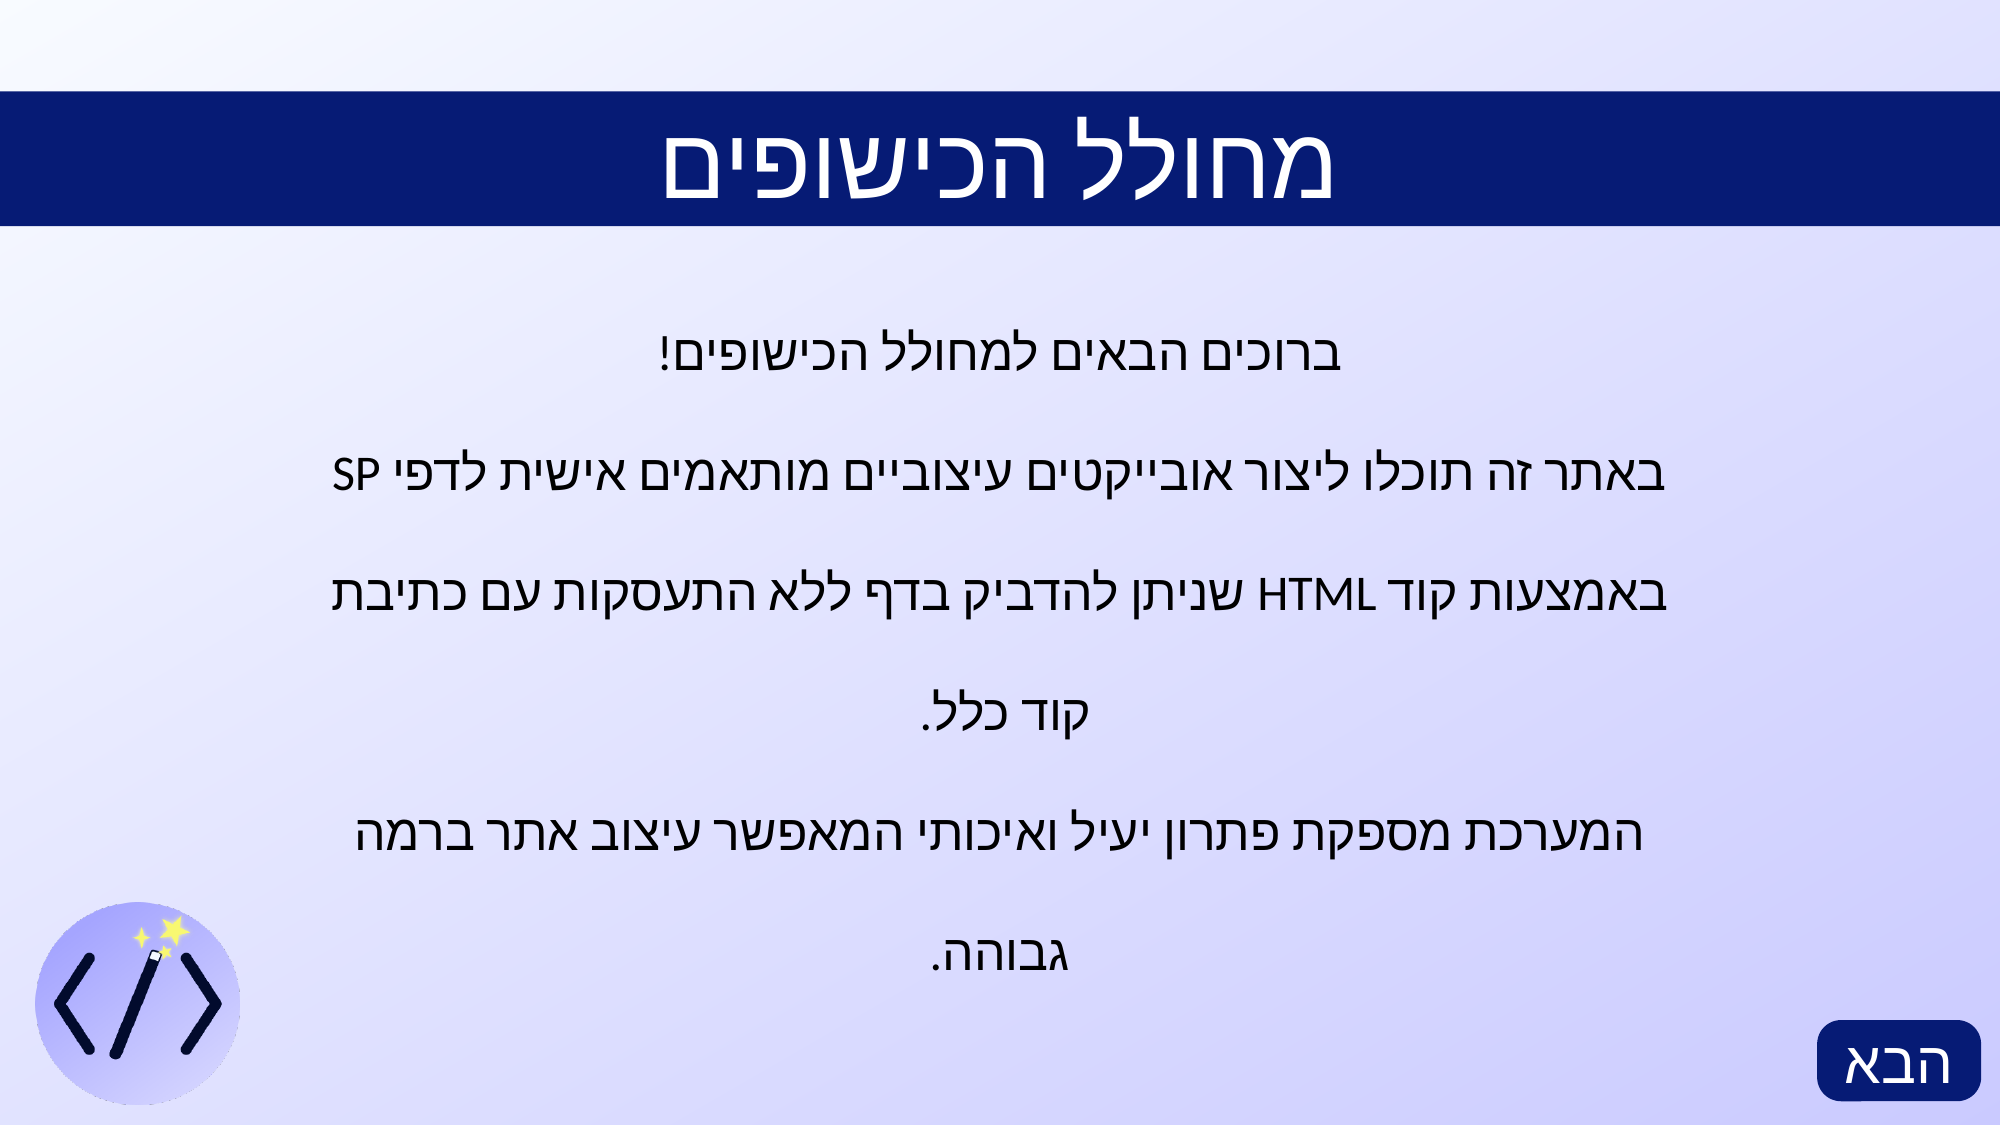

מחולל הכישופים
ברוכים הבאים למחולל הכישופים!
באתר זה תוכלו ליצור אובייקטים עיצוביים מותאמים אישית לדפי SP באמצעות קוד HTML שניתן להדביק בדף ללא התעסקות עם כתיבת קוד כלל.
המערכת מספקת פתרון יעיל ואיכותי המאפשר עיצוב אתר ברמה גבוהה.
הבא